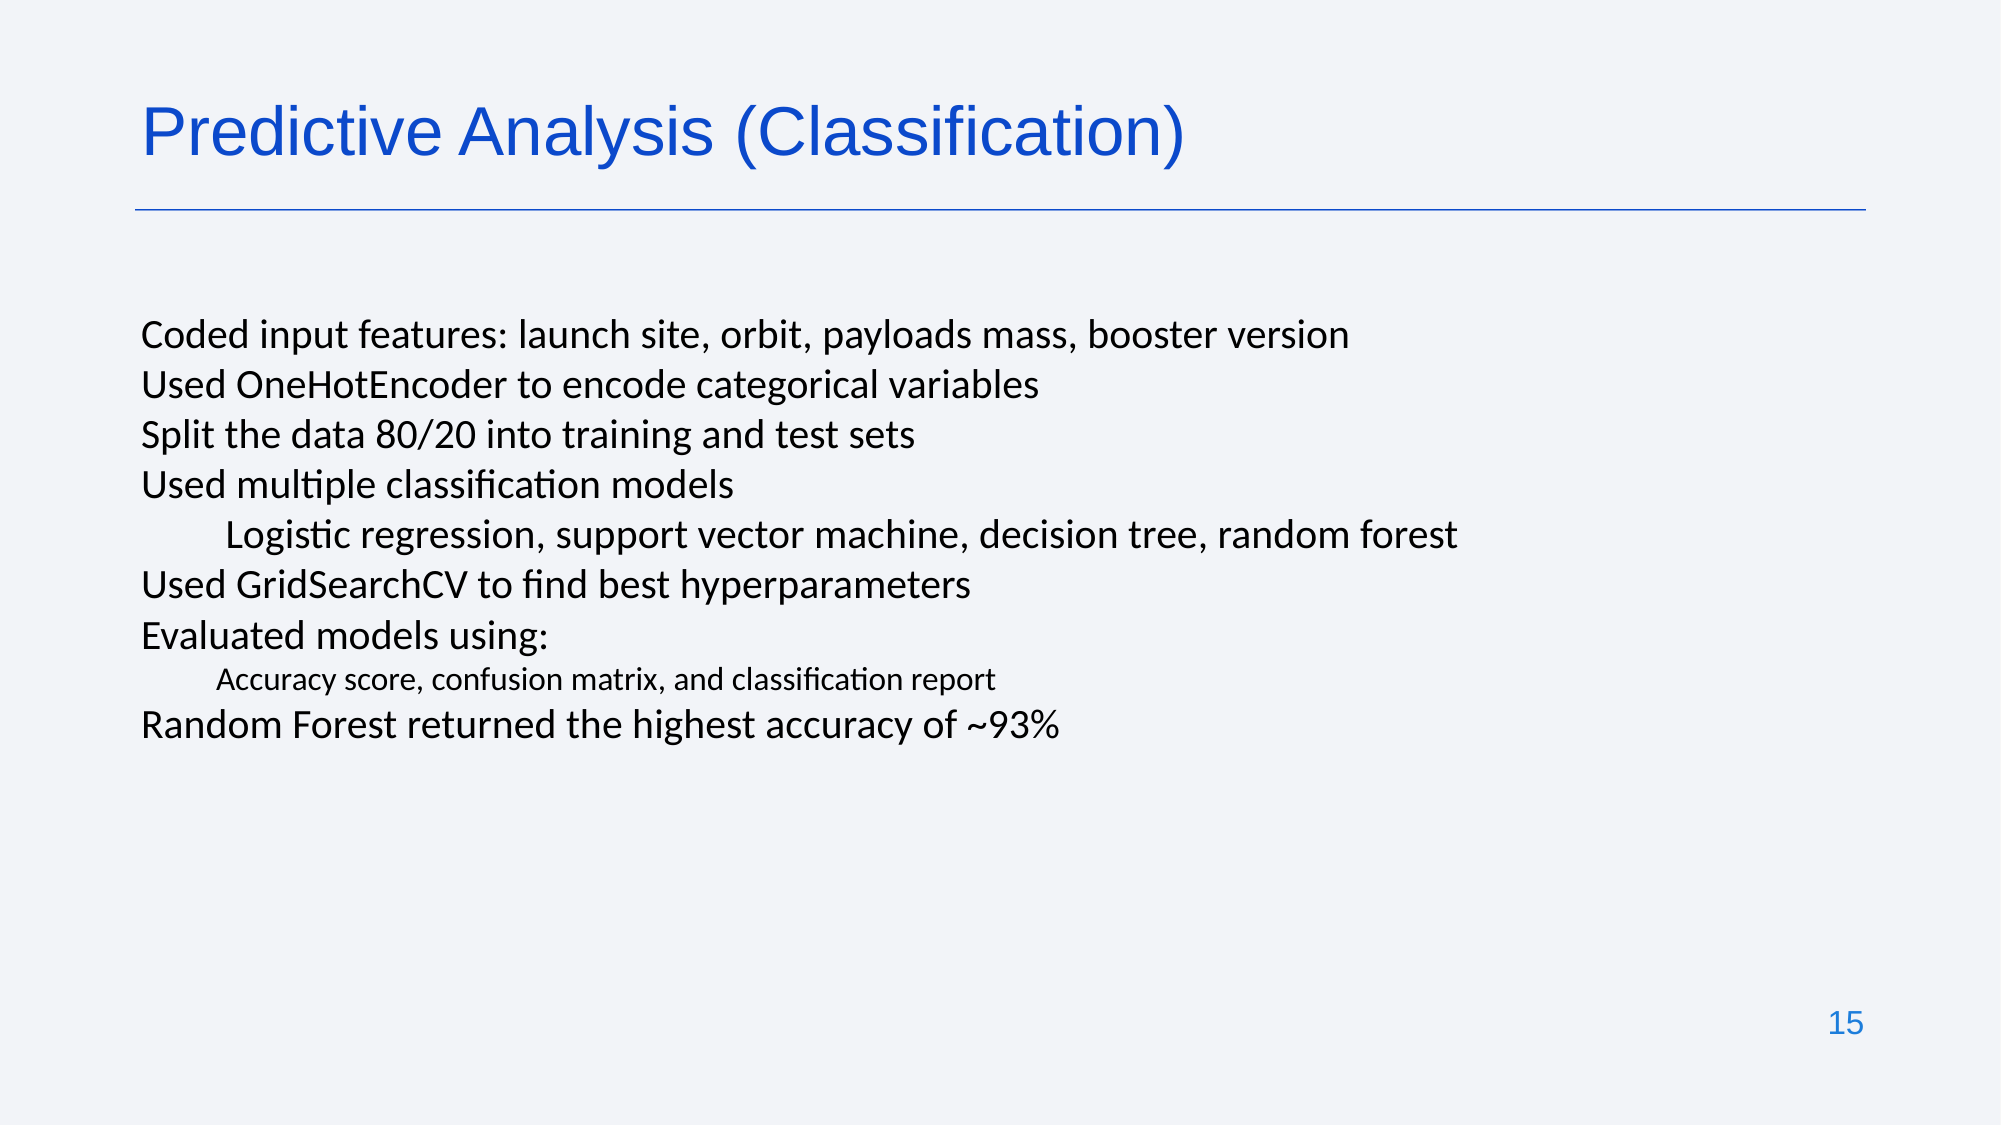

Predictive Analysis (Classification)
Coded input features: launch site, orbit, payloads mass, booster version
Used OneHotEncoder to encode categorical variables
Split the data 80/20 into training and test sets
Used multiple classification models
 Logistic regression, support vector machine, decision tree, random forest
Used GridSearchCV to find best hyperparameters
Evaluated models using:
Accuracy score, confusion matrix, and classification report
Random Forest returned the highest accuracy of ~93%
15